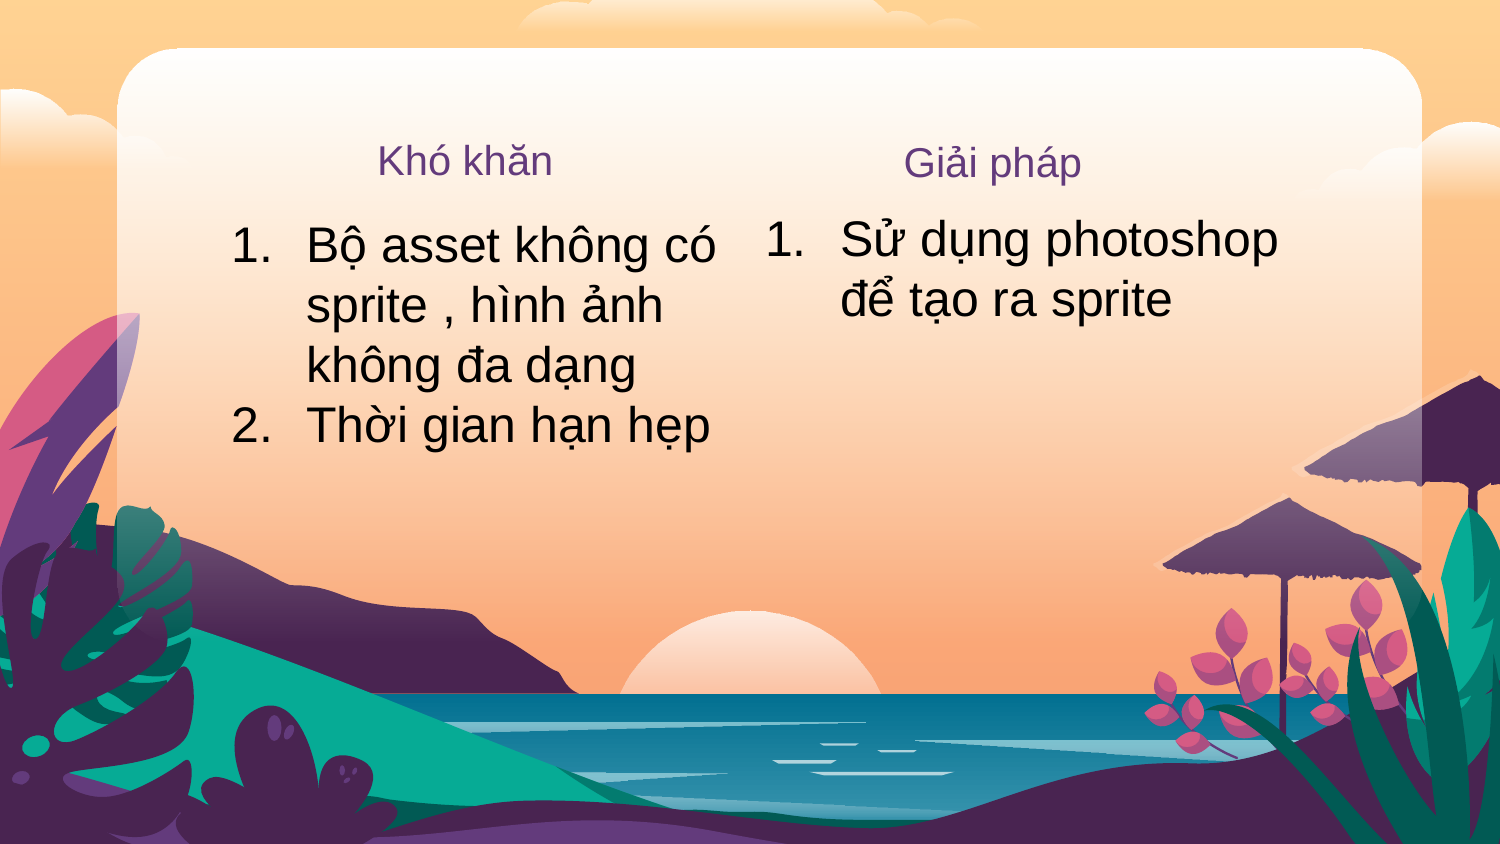

# Khó khăn
Giải pháp
Bộ asset không có sprite , hình ảnh không đa dạng
Thời gian hạn hẹp

Sử dụng photoshop để tạo ra sprite